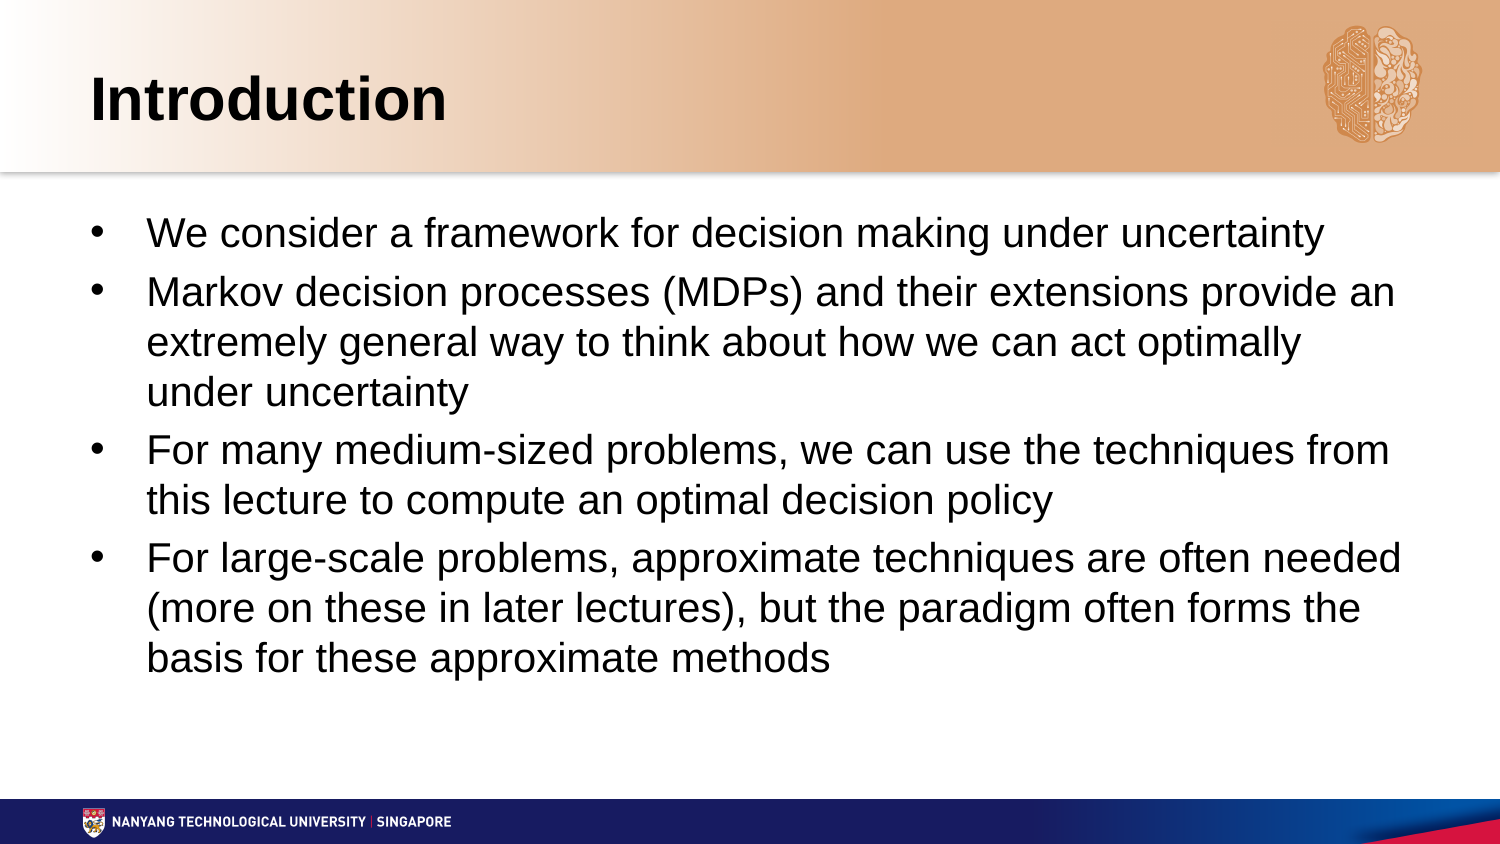

# Introduction
We consider a framework for decision making under uncertainty
Markov decision processes (MDPs) and their extensions provide an extremely general way to think about how we can act optimally under uncertainty
For many medium-sized problems, we can use the techniques from this lecture to compute an optimal decision policy
For large-scale problems, approximate techniques are often needed (more on these in later lectures), but the paradigm often forms the basis for these approximate methods